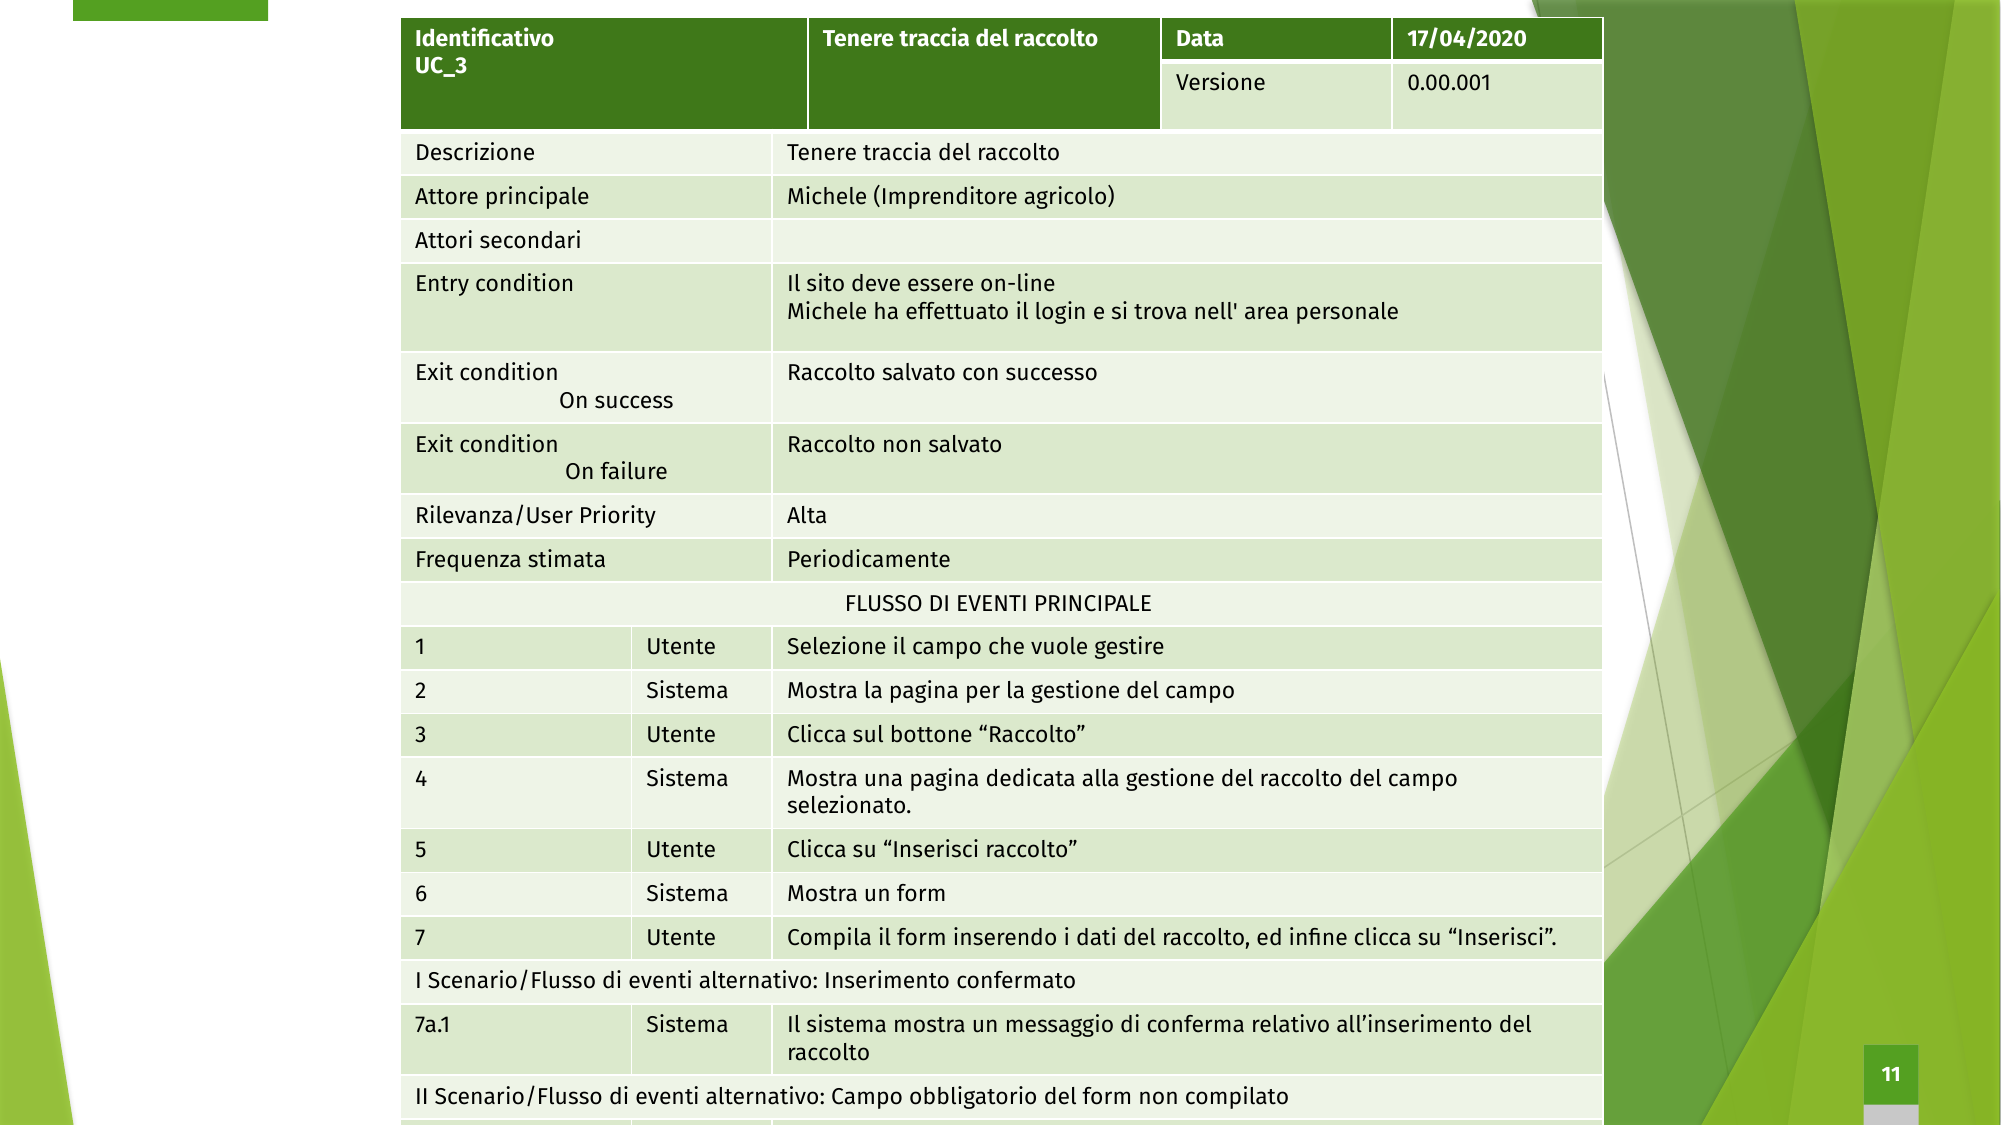

| Identificativo  UC\_3 |  |  | Tenere traccia del raccolto | Data | 17/04/2020 |
| --- | --- | --- | --- | --- | --- |
|  |  |  |  | Versione | 0.00.001 |
| Descrizione |  | Tenere traccia del raccolto |  |  |  |
| Attore principale |  | Michele (Imprenditore agricolo) |  |  |  |
| Attori secondari |  |  |  |  |  |
| Entry condition |  | Il sito deve essere on-line  Michele ha effettuato il login e si trova nell' area personale |  |  |  |
| Exit condition                          On success |  | Raccolto salvato con successo |  |  |  |
| Exit condition                           On failure |  | Raccolto non salvato |  |  |  |
| Rilevanza/User Priority |  | Alta |  |  |  |
| Frequenza stimata |  | Periodicamente |  |  |  |
| FLUSSO DI EVENTI PRINCIPALE |  |  |  |  |  |
| 1 | Utente | Selezione il campo che vuole gestire |  |  |  |
| 2 | Sistema | Mostra la pagina per la gestione del campo |  |  |  |
| 3 | Utente | Clicca sul bottone “Raccolto” |  |  |  |
| 4 | Sistema | Mostra una pagina dedicata alla gestione del raccolto del campo selezionato. |  |  |  |
| 5 | Utente | Clicca su “Inserisci raccolto” |  |  |  |
| 6 | Sistema | Mostra un form |  |  |  |
| 7 | Utente | Compila il form inserendo i dati del raccolto, ed infine clicca su “Inserisci”. |  |  |  |
| I Scenario/Flusso di eventi alternativo: Inserimento confermato |  |  |  |  |  |
| 7a.1 | Sistema | Il sistema mostra un messaggio di conferma relativo all’inserimento del raccolto |  |  |  |
| II Scenario/Flusso di eventi alternativo: Campo obbligatorio del form non compilato |  |  |  |  |  |
| 7b.1 | Sistema | Il sistema avvisa l’utente che non ha compilato un campo del form. |  |  |  |